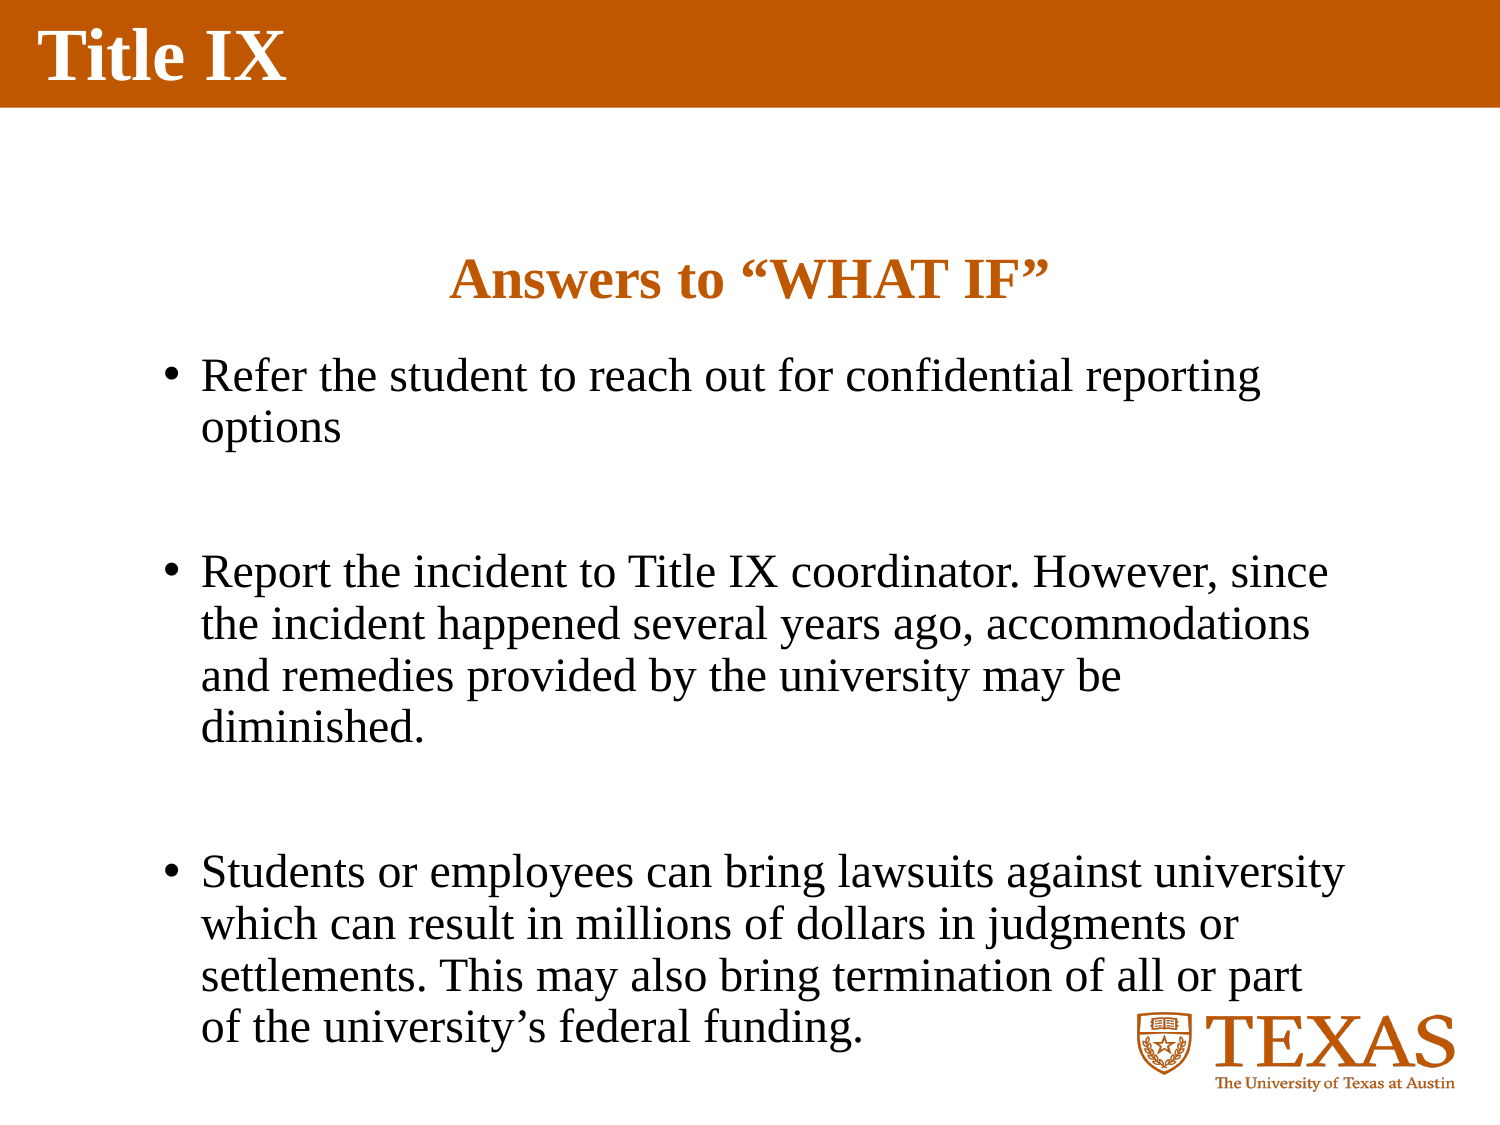

Answers to “WHAT IF”
Refer the student to reach out for confidential reporting options

Report the incident to Title IX coordinator. However, since the incident happened several years ago, accommodations and remedies provided by the university may be diminished.

Students or employees can bring lawsuits against university which can result in millions of dollars in judgments or settlements. This may also bring termination of all or part of the university’s federal funding.